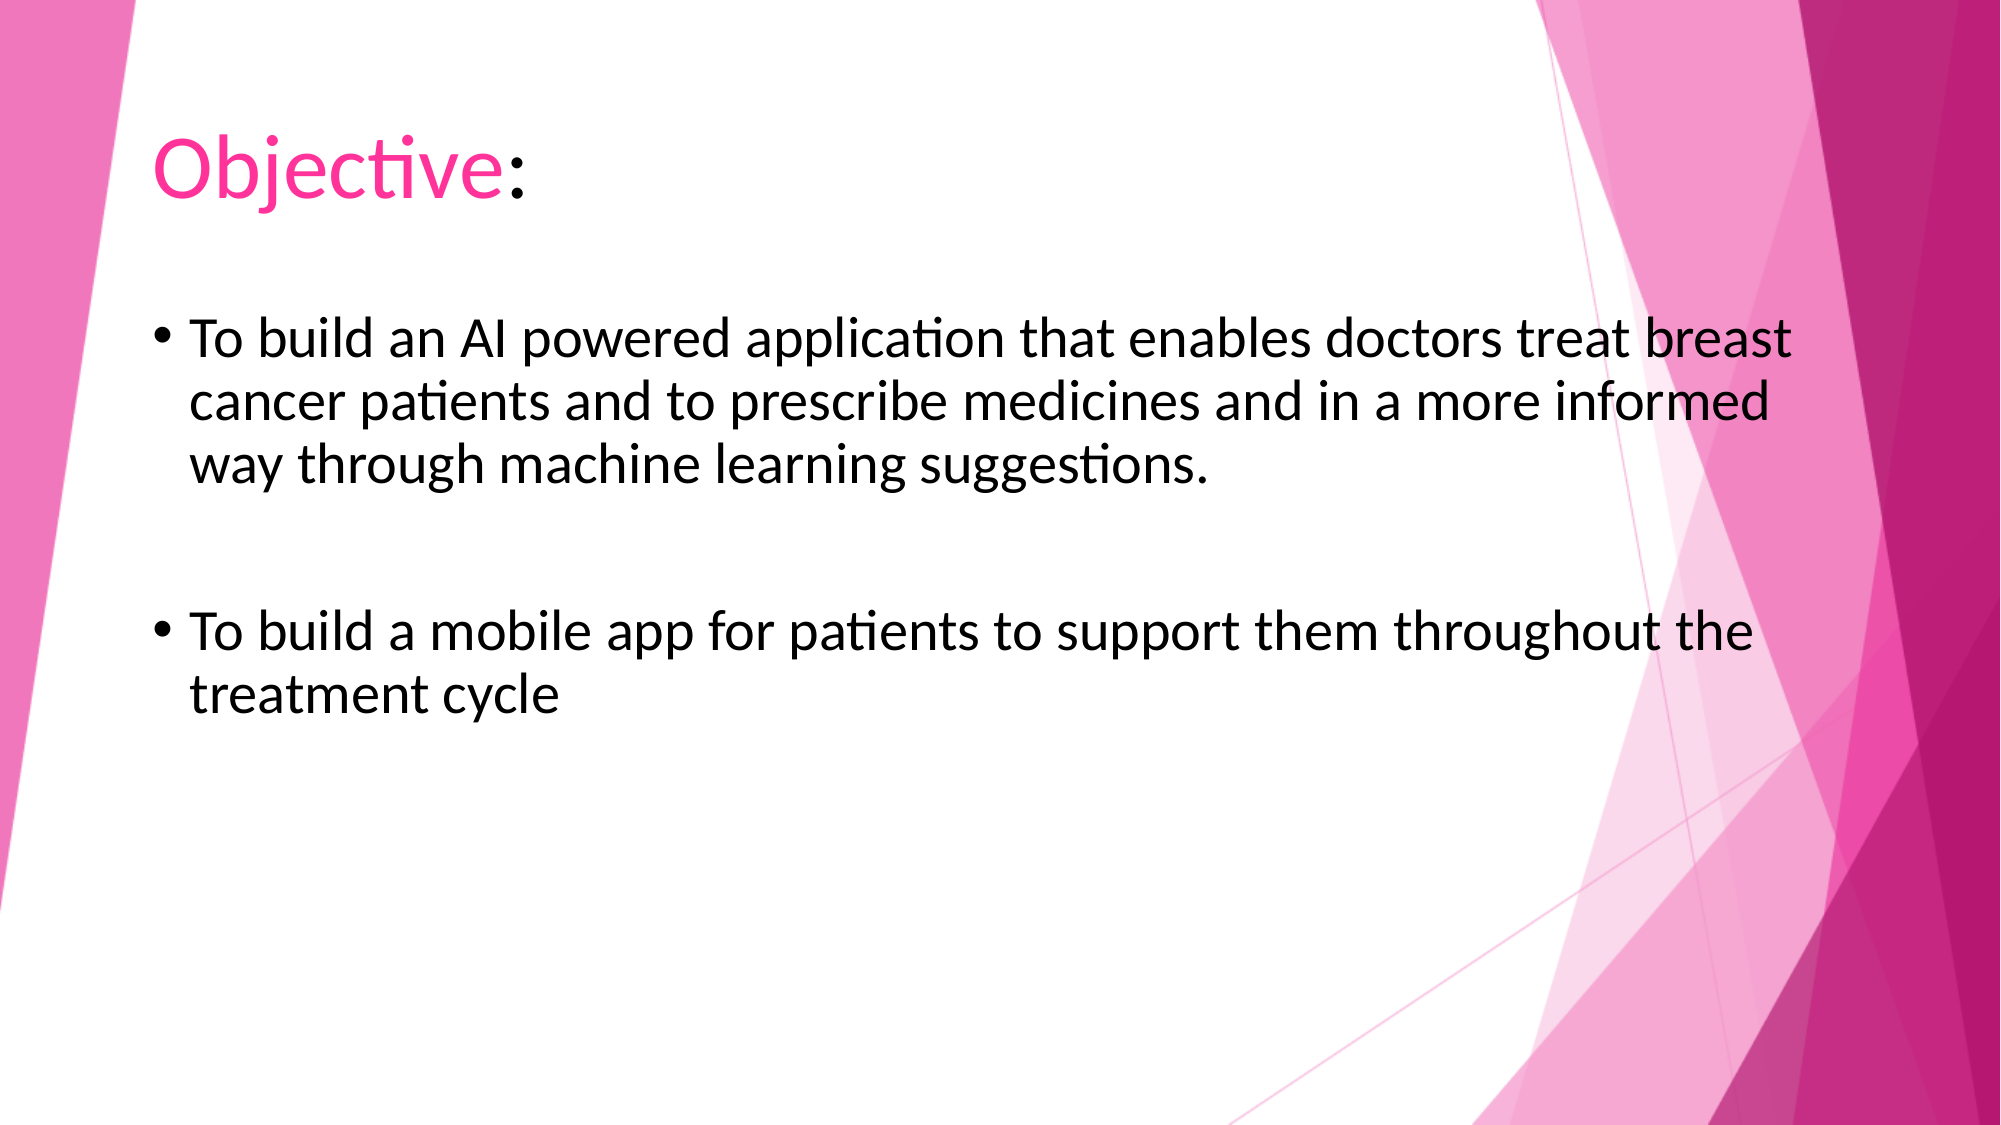

# Objective:
To build an AI powered application that enables doctors treat breast cancer patients and to prescribe medicines and in a more informed way through machine learning suggestions.

To build a mobile app for patients to support them throughout the treatment cycle